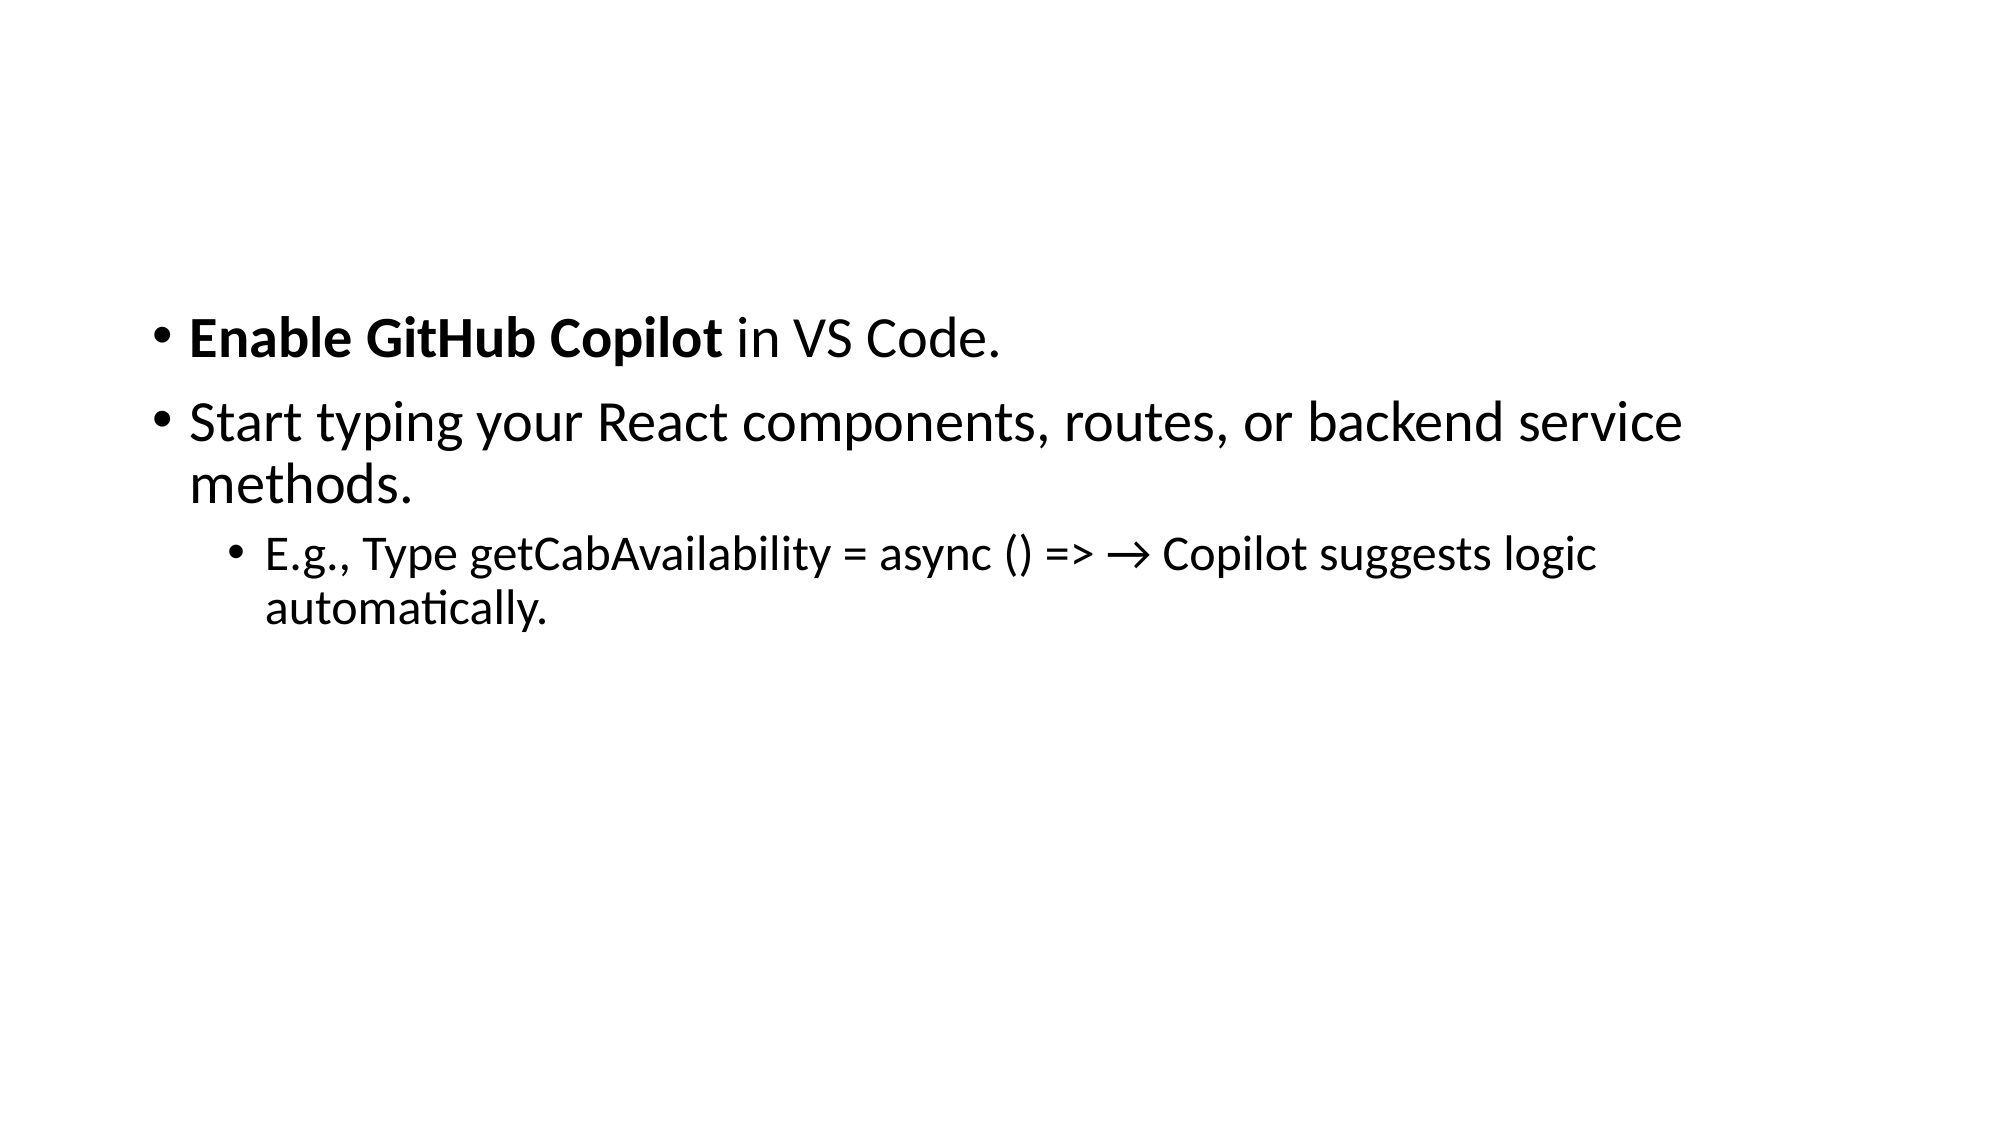

Enable GitHub Copilot in VS Code.
Start typing your React components, routes, or backend service methods.
E.g., Type getCabAvailability = async () => → Copilot suggests logic automatically.